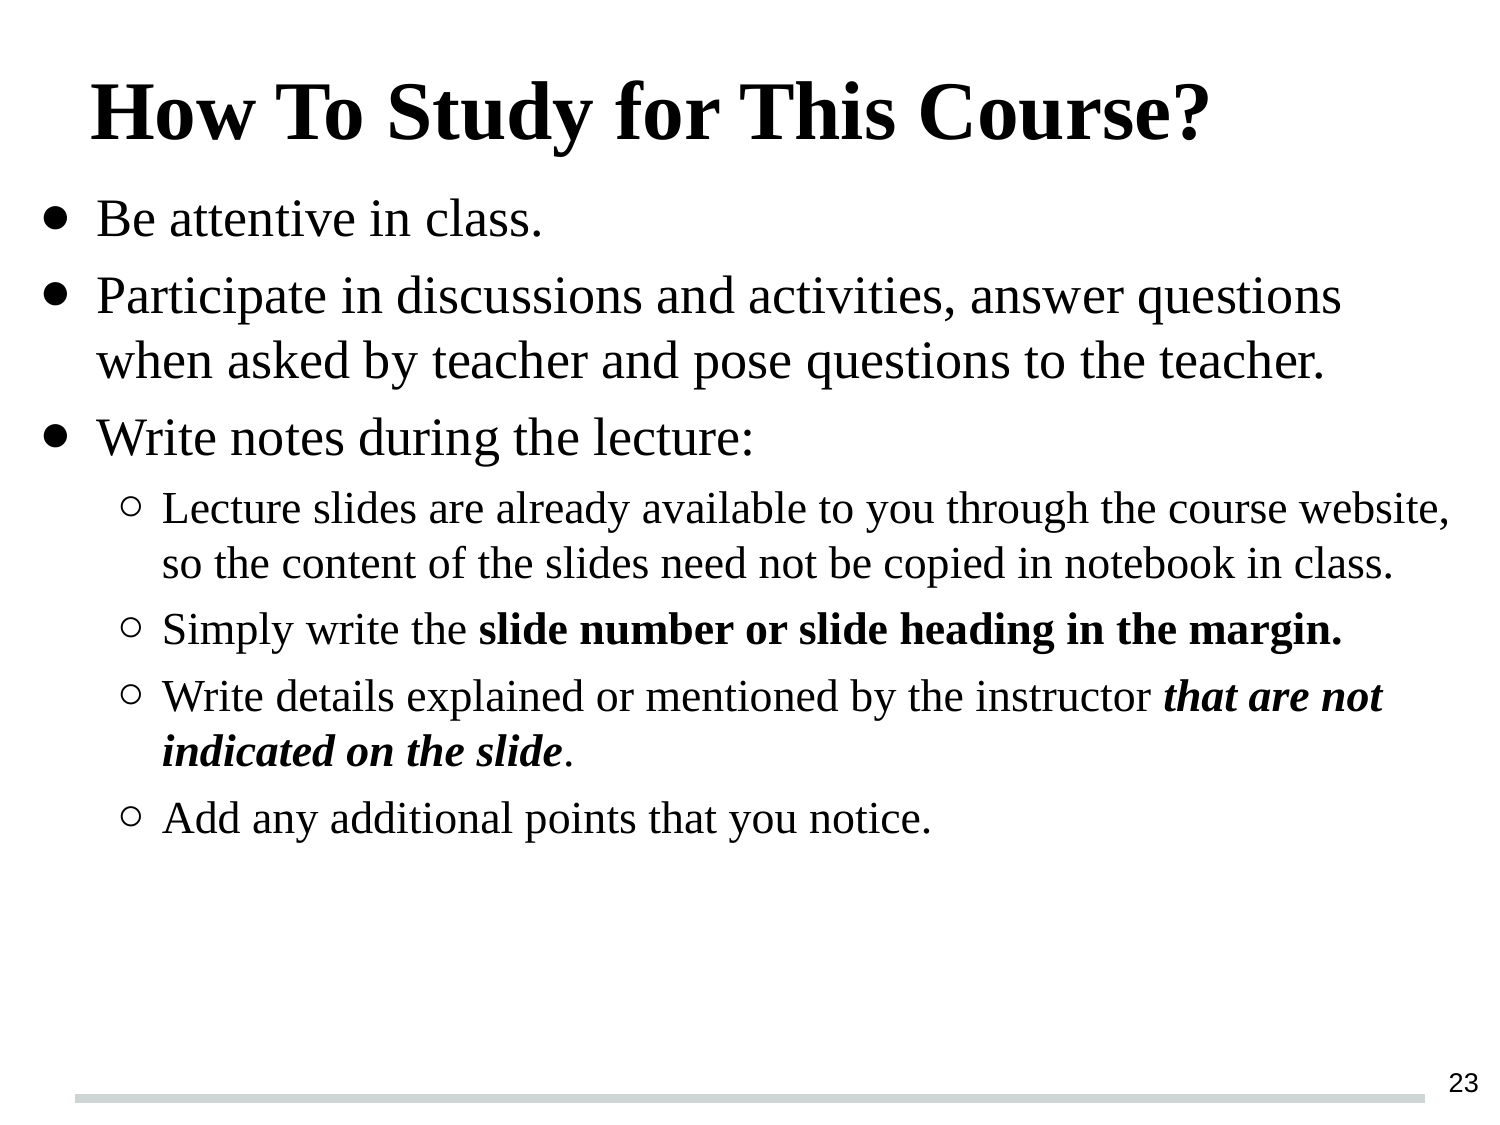

# How To Study for This Course?
Be attentive in class.
Participate in discussions and activities, answer questions when asked by teacher and pose questions to the teacher.
Write notes during the lecture:
Lecture slides are already available to you through the course website, so the content of the slides need not be copied in notebook in class.
Simply write the slide number or slide heading in the margin.
Write details explained or mentioned by the instructor that are not indicated on the slide.
Add any additional points that you notice.
23